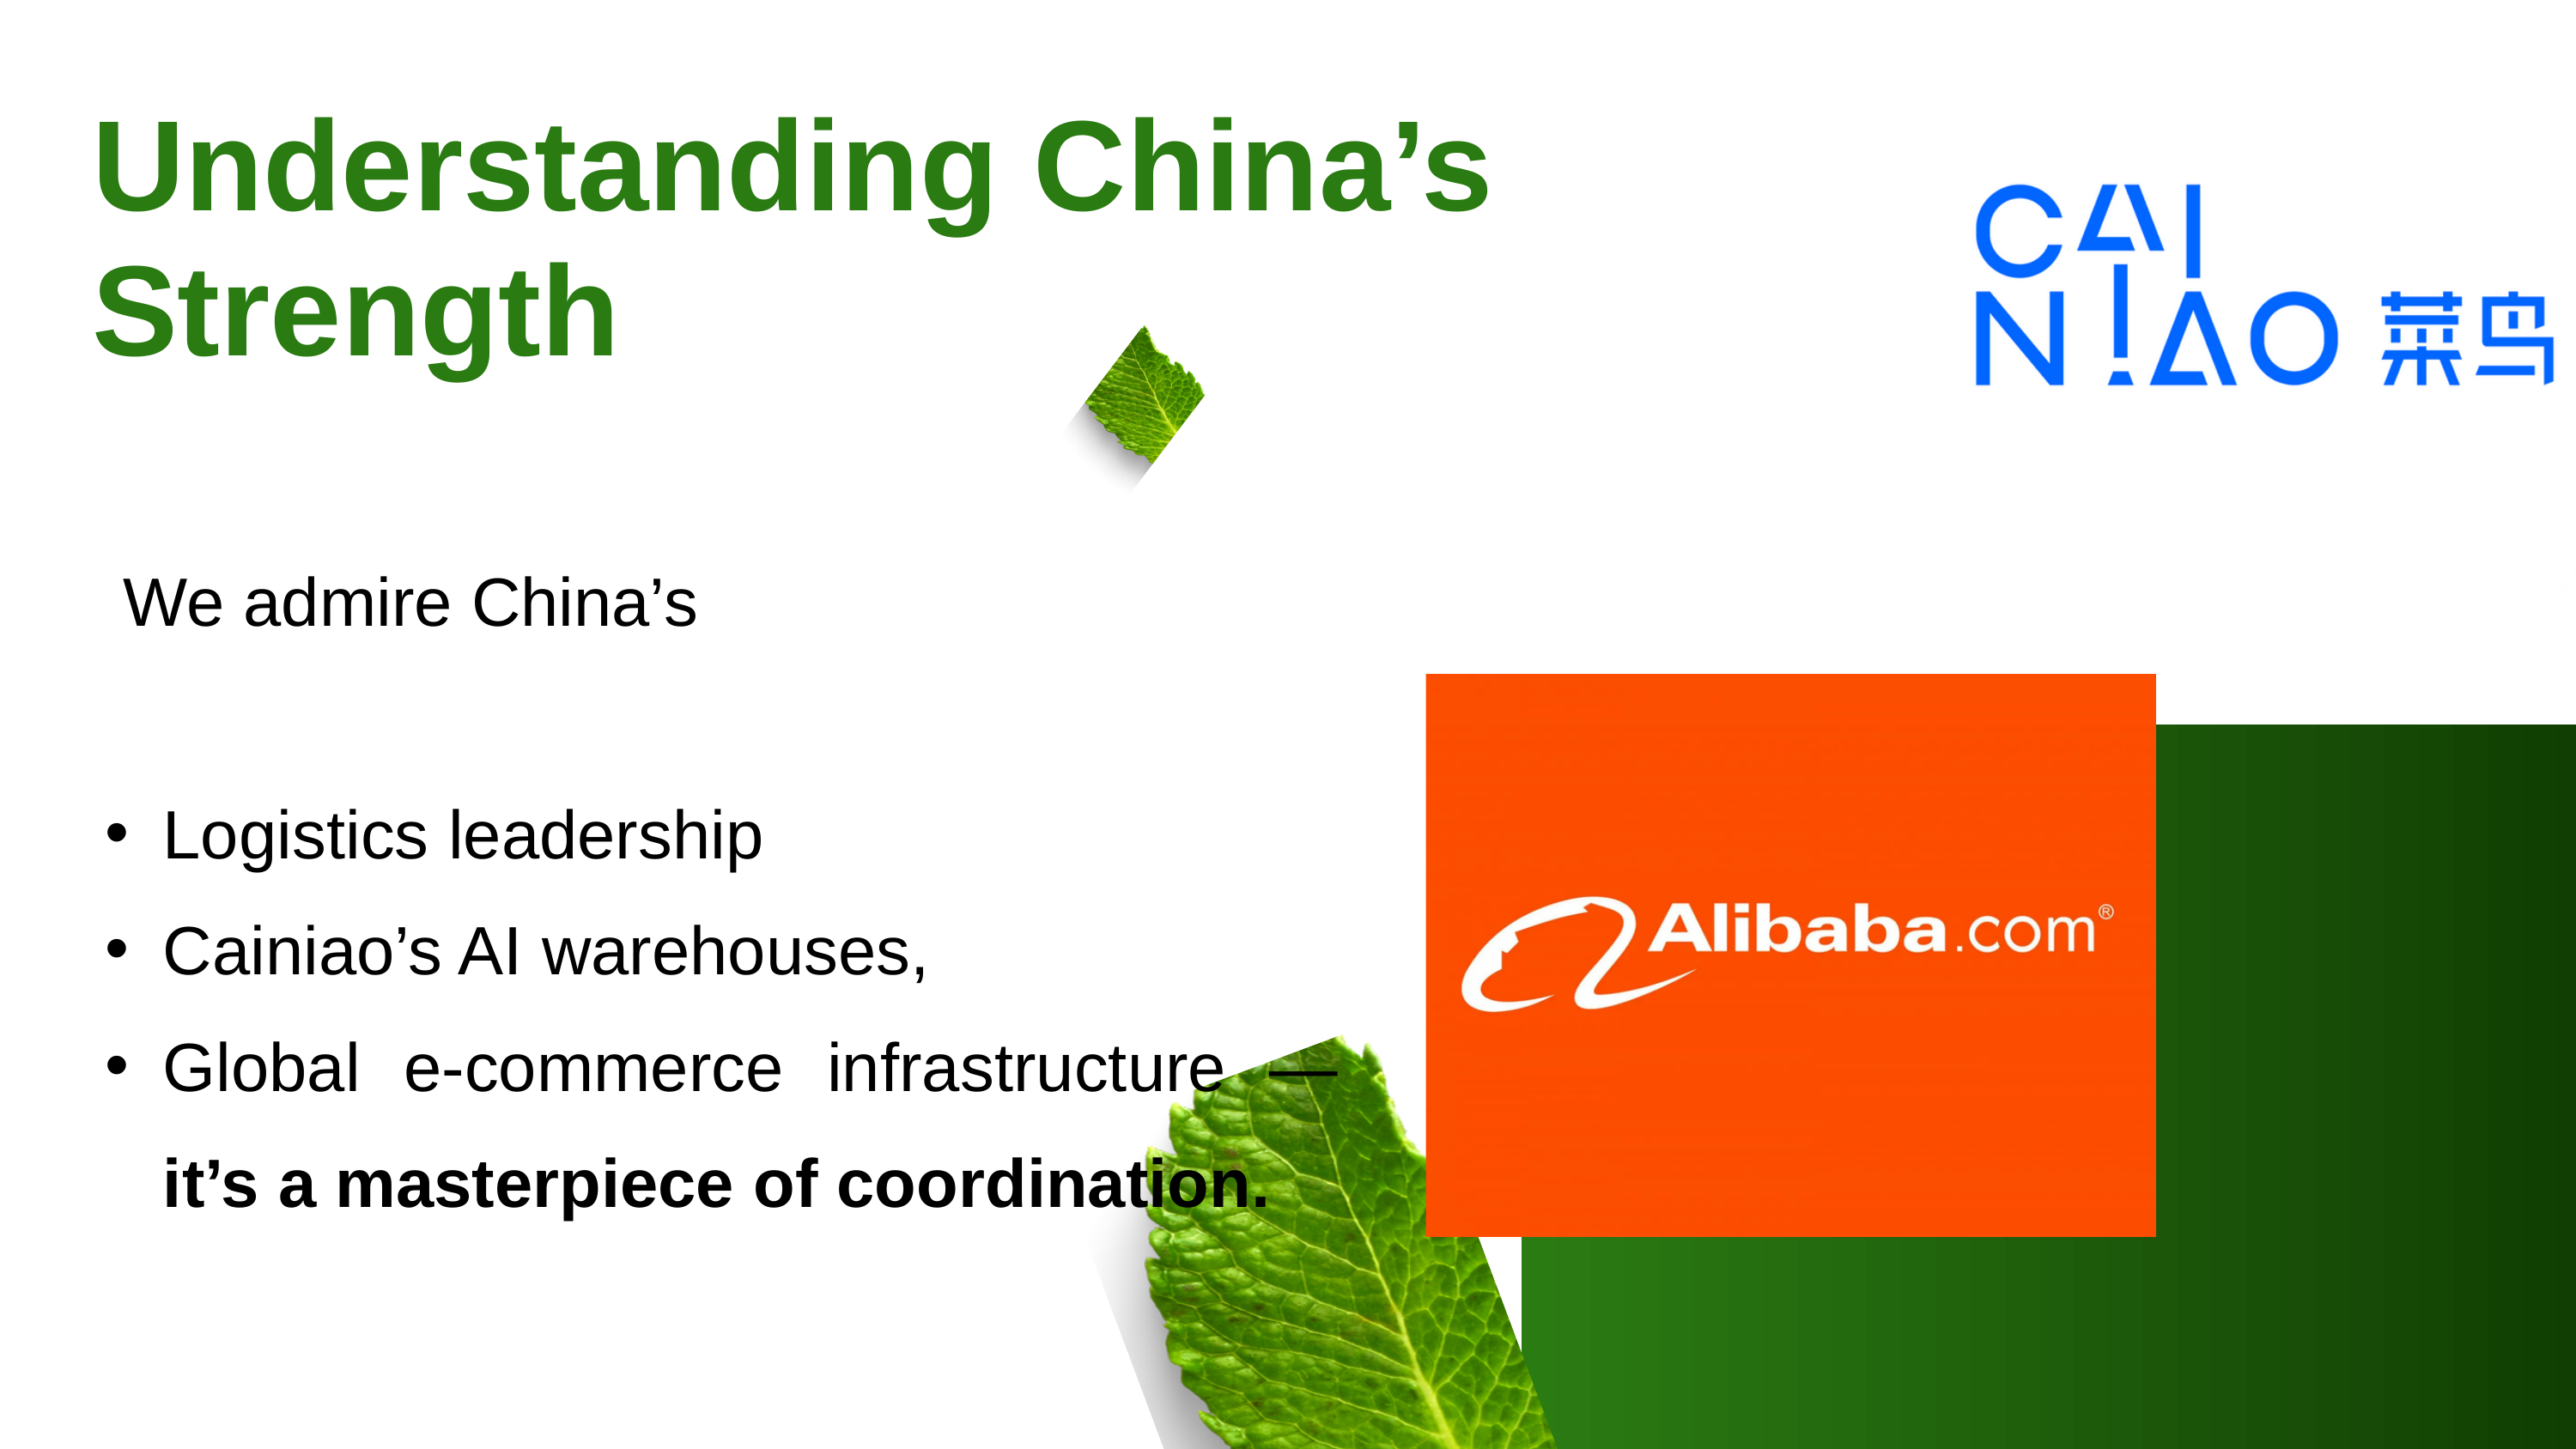

Understanding China’s Strength

    We admire China’s

Logistics leadership
Cainiao’s AI warehouses,
Global e-commerce infrastructure — it’s a masterpiece of coordination.